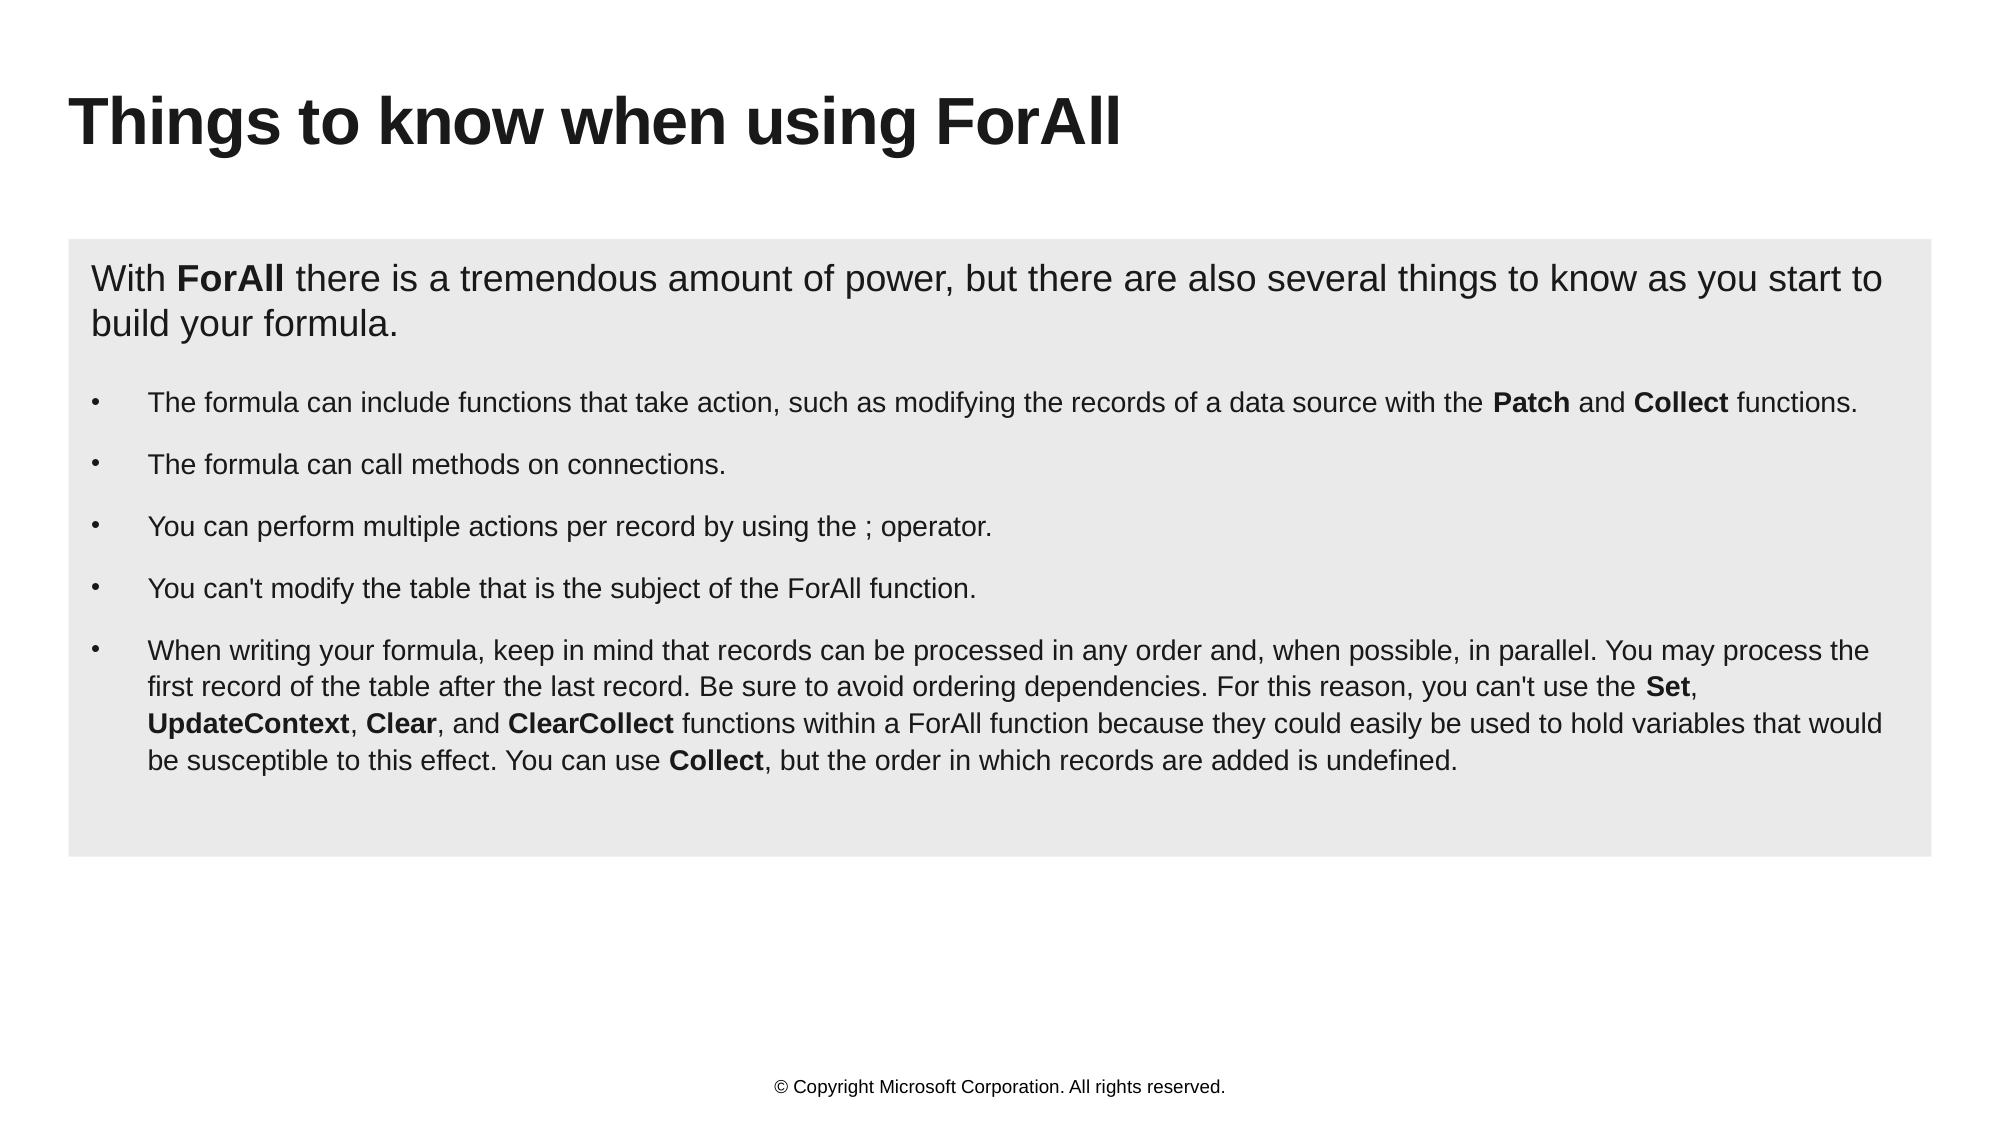

# Things to know when using ForAll
With ForAll there is a tremendous amount of power, but there are also several things to know as you start to build your formula.
The formula can include functions that take action, such as modifying the records of a data source with the Patch and Collect functions.
The formula can call methods on connections.
You can perform multiple actions per record by using the ; operator.
You can't modify the table that is the subject of the ForAll function.
When writing your formula, keep in mind that records can be processed in any order and, when possible, in parallel. You may process the first record of the table after the last record. Be sure to avoid ordering dependencies. For this reason, you can't use the Set, UpdateContext, Clear, and ClearCollect functions within a ForAll function because they could easily be used to hold variables that would be susceptible to this effect. You can use Collect, but the order in which records are added is undefined.